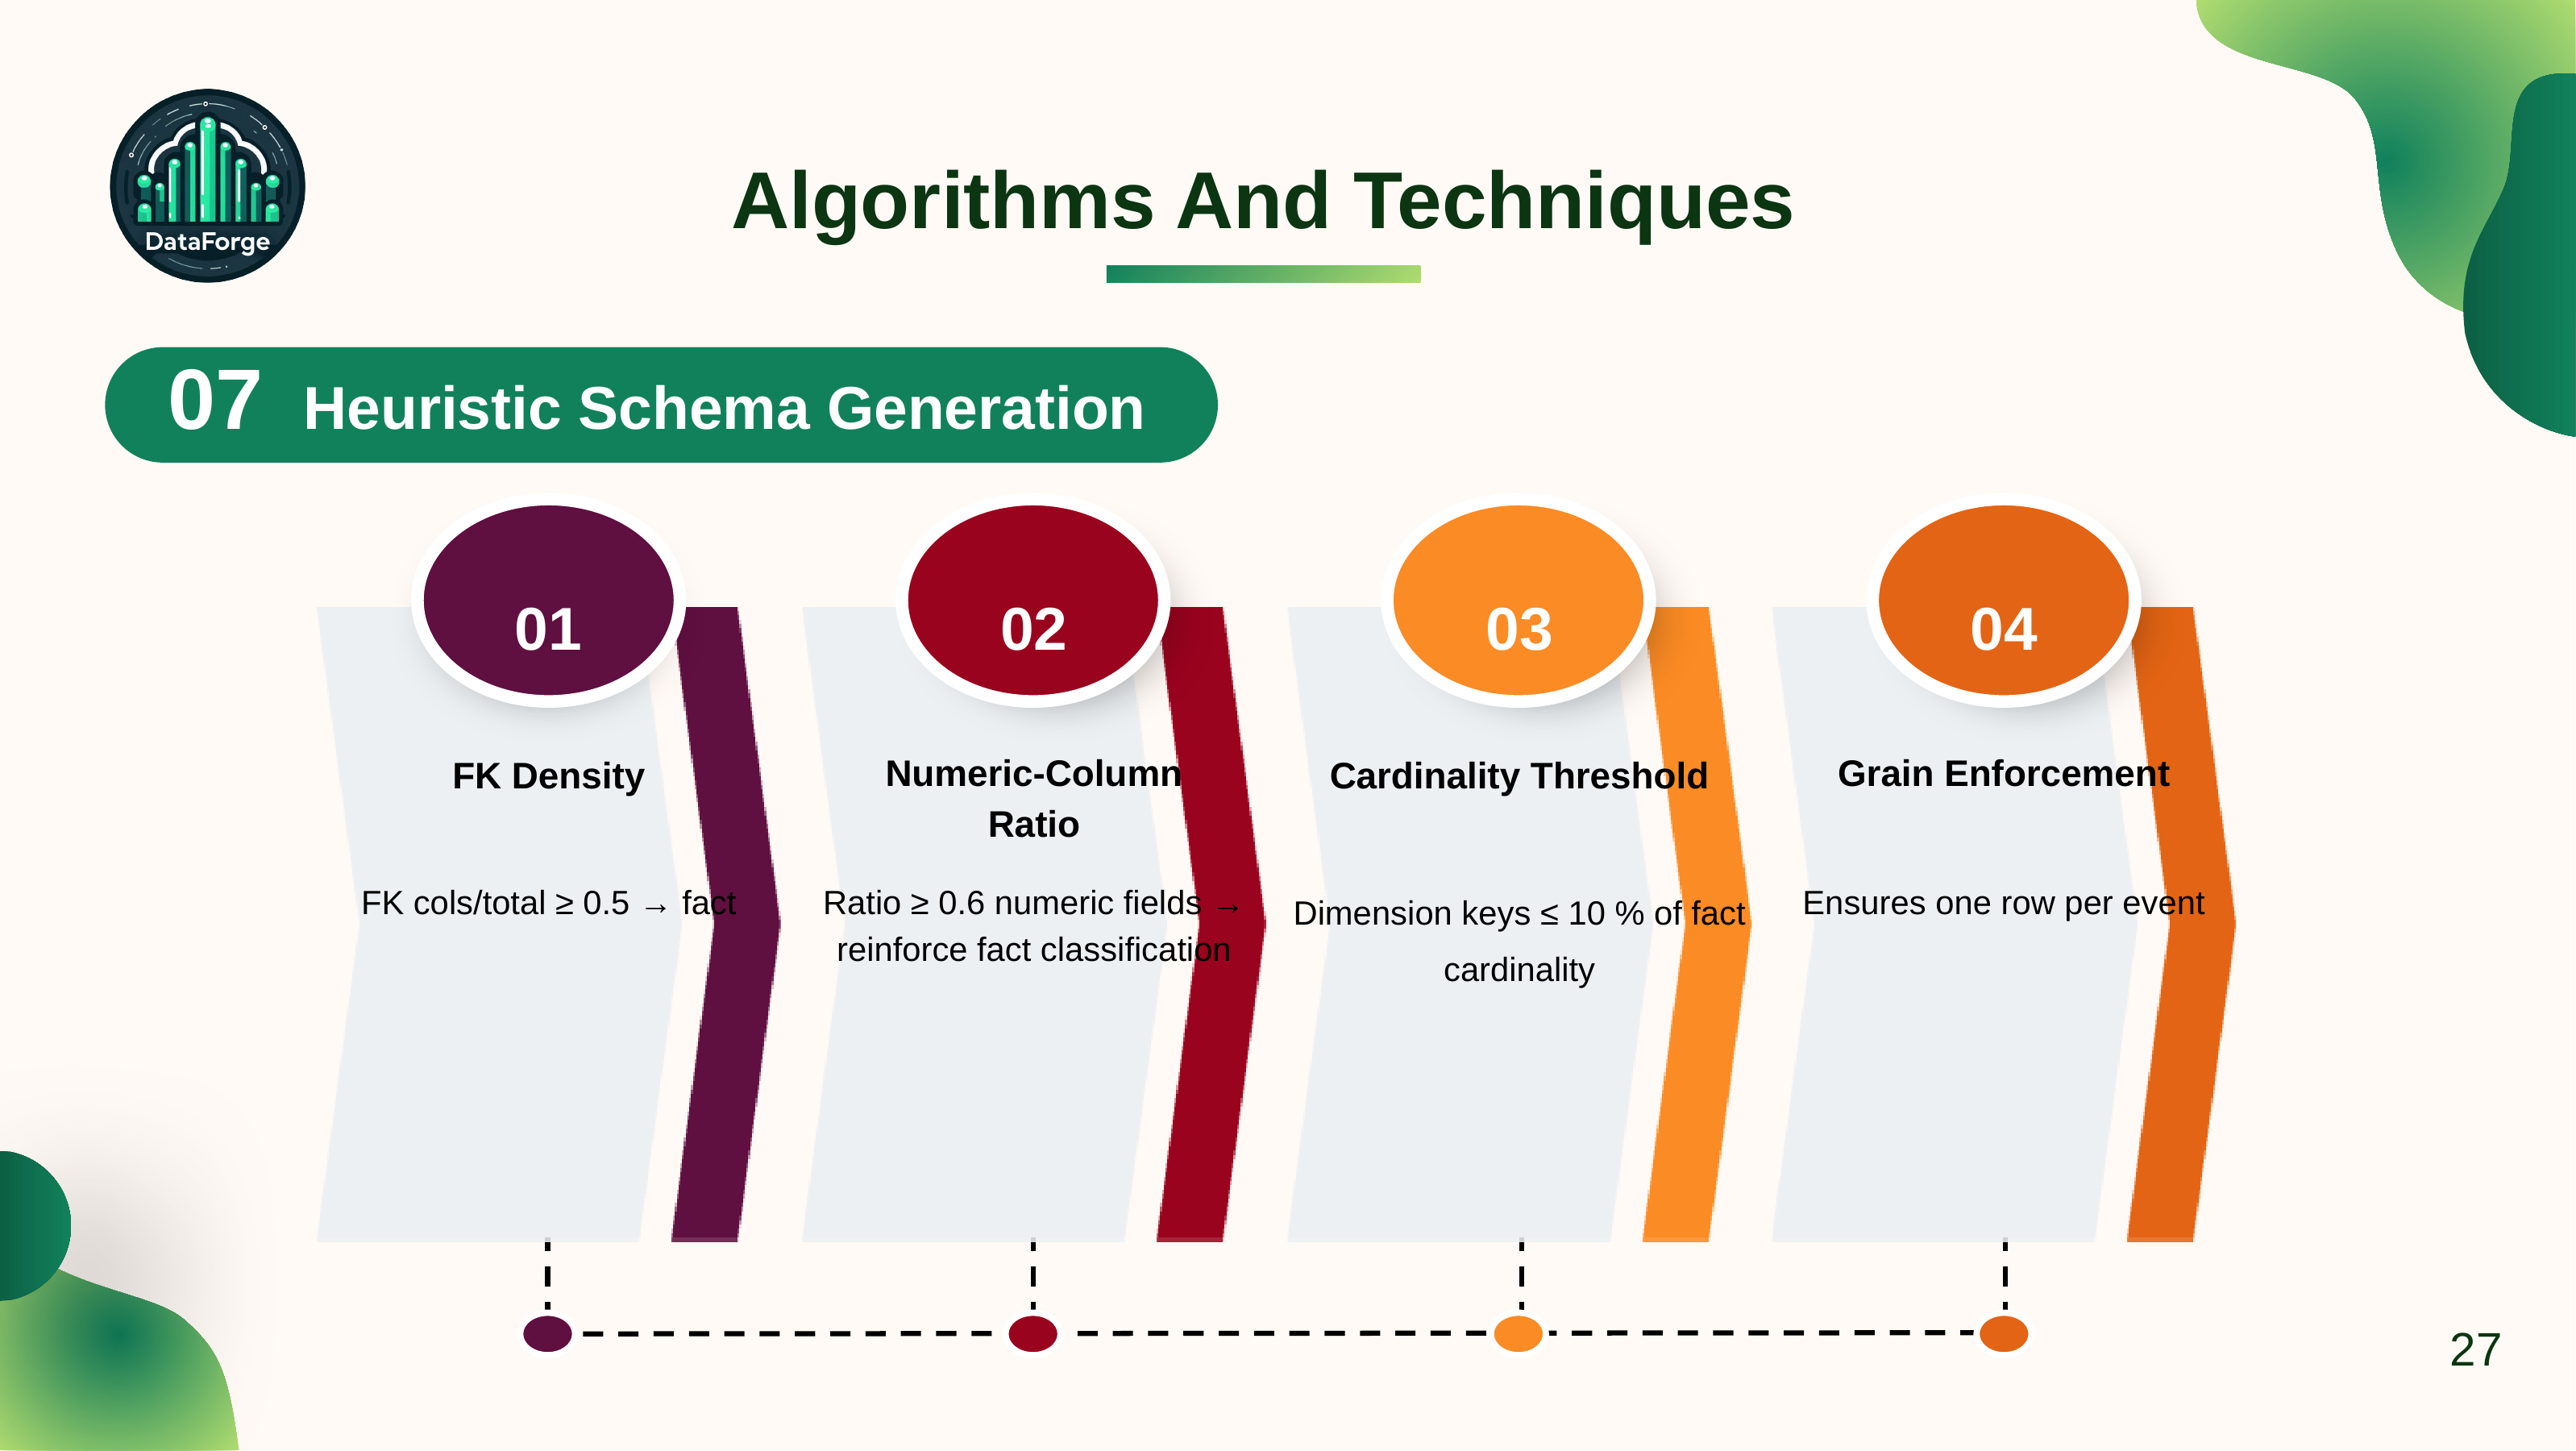

Algorithms And Techniques

07  Heuristic Schema Generation

01
02
03
04

FK Density
Cardinality Threshold
Grain Enforcement
Numeric-Column Ratio
Ratio ≥ 0.6 numeric fields → reinforce fact classification
Dimension keys ≤ 10 % of fact cardinality
Ensures one row per event
FK cols/total ≥ 0.5 → fact

27